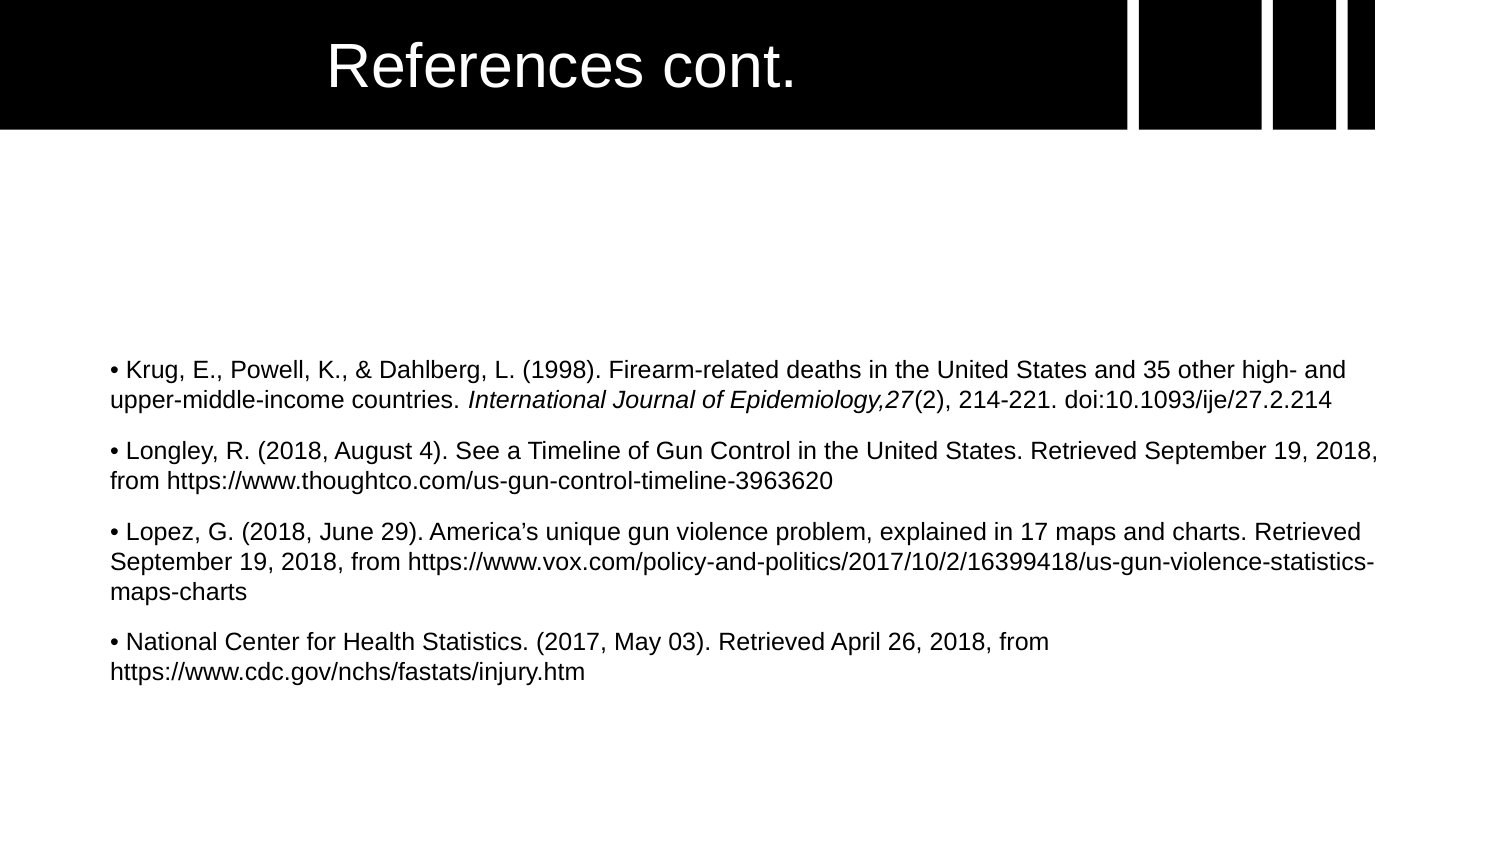

References cont.

• Krug, E., Powell, K., & Dahlberg, L. (1998). Firearm-related deaths in the United States and 35 other high- and upper-middle-income countries. International Journal of Epidemiology,27(2), 214-221. doi:10.1093/ije/27.2.214
• Longley, R. (2018, August 4). See a Timeline of Gun Control in the United States. Retrieved September 19, 2018, from https://www.thoughtco.com/us-gun-control-timeline-3963620
• Lopez, G. (2018, June 29). America’s unique gun violence problem, explained in 17 maps and charts. Retrieved September 19, 2018, from https://www.vox.com/policy-and-politics/2017/10/2/16399418/us-gun-violence-statistics-maps-charts
• National Center for Health Statistics. (2017, May 03). Retrieved April 26, 2018, from https://www.cdc.gov/nchs/fastats/injury.htm